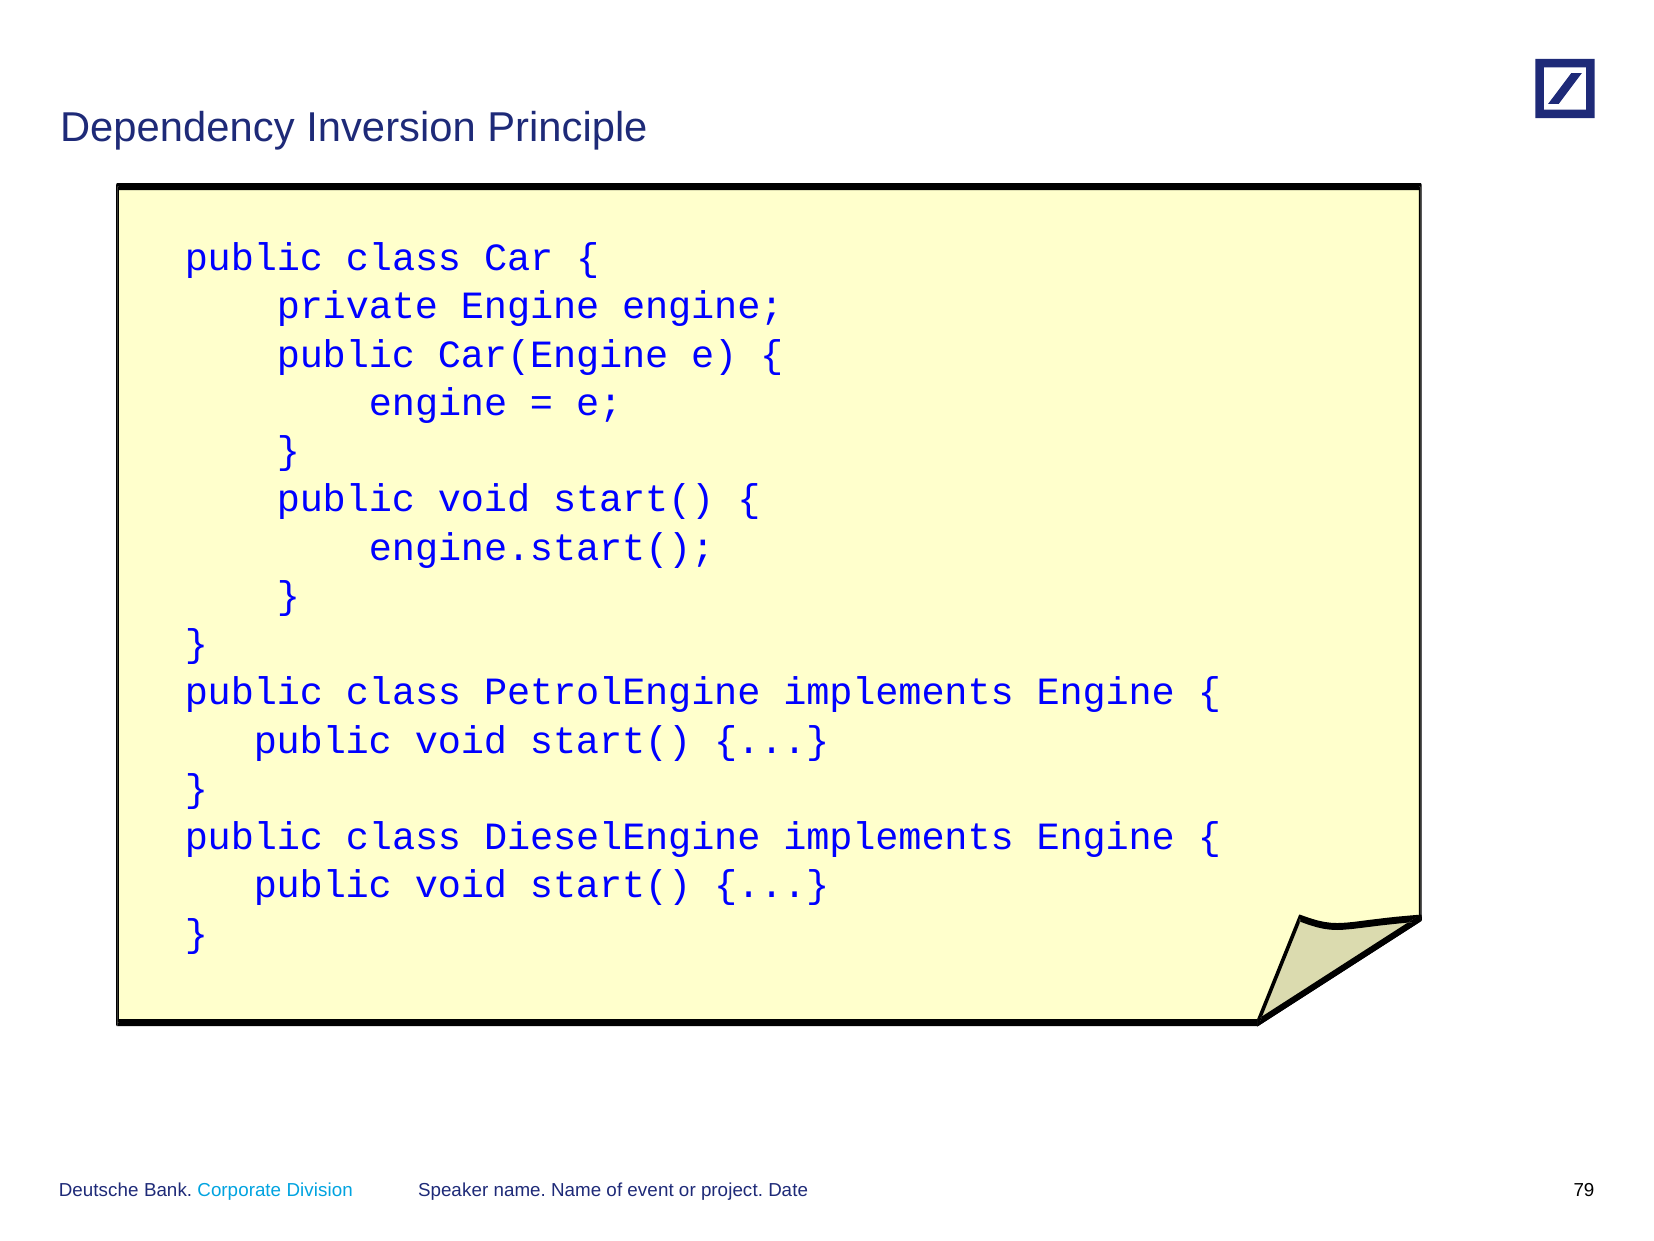

# Dependency Inversion Principle

public class Car {
    private Engine engine;
    public Car(Engine e) {
        engine = e;
    }
    public void start() {
        engine.start();
    }
}
public class PetrolEngine implements Engine {
   public void start() {...}
}
public class DieselEngine implements Engine {
   public void start() {...}
}
Speaker name. Name of event or project. Date
79